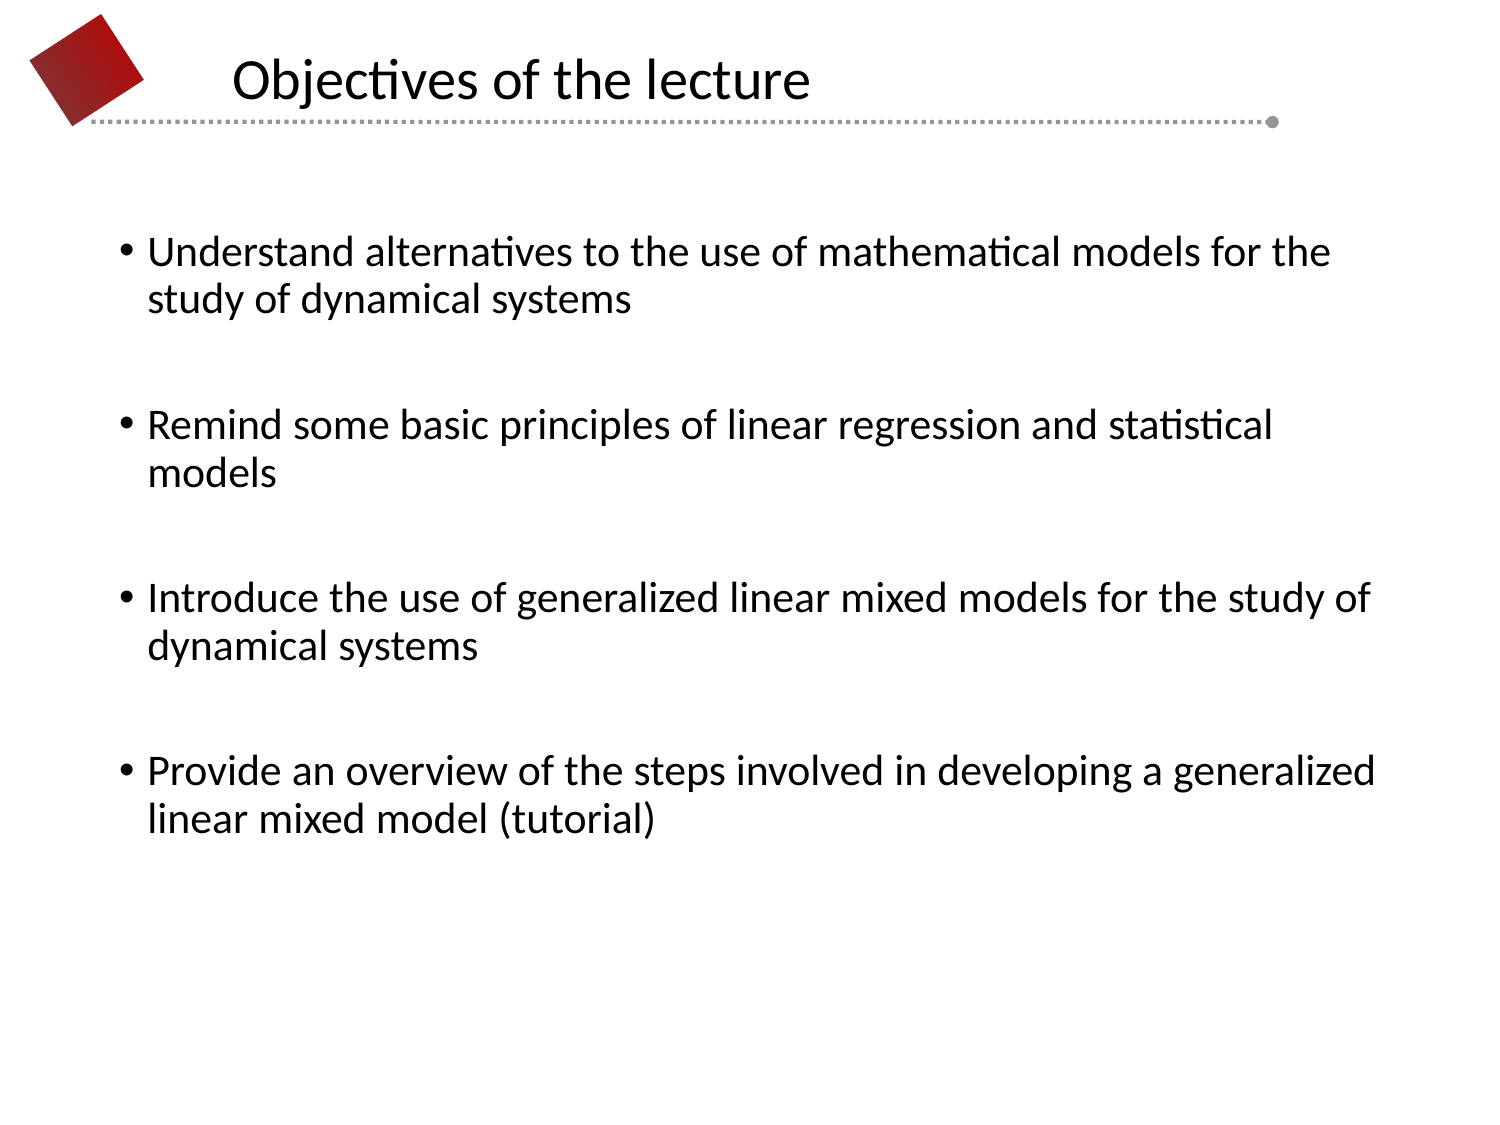

Objectives of the lecture
1

1
1
Understand alternatives to the use of mathematical models for the study of dynamical systems

Remind some basic principles of linear regression and statistical models

Introduce the use of generalized linear mixed models for the study of dynamical systems

Provide an overview of the steps involved in developing a generalized linear mixed model (tutorial)